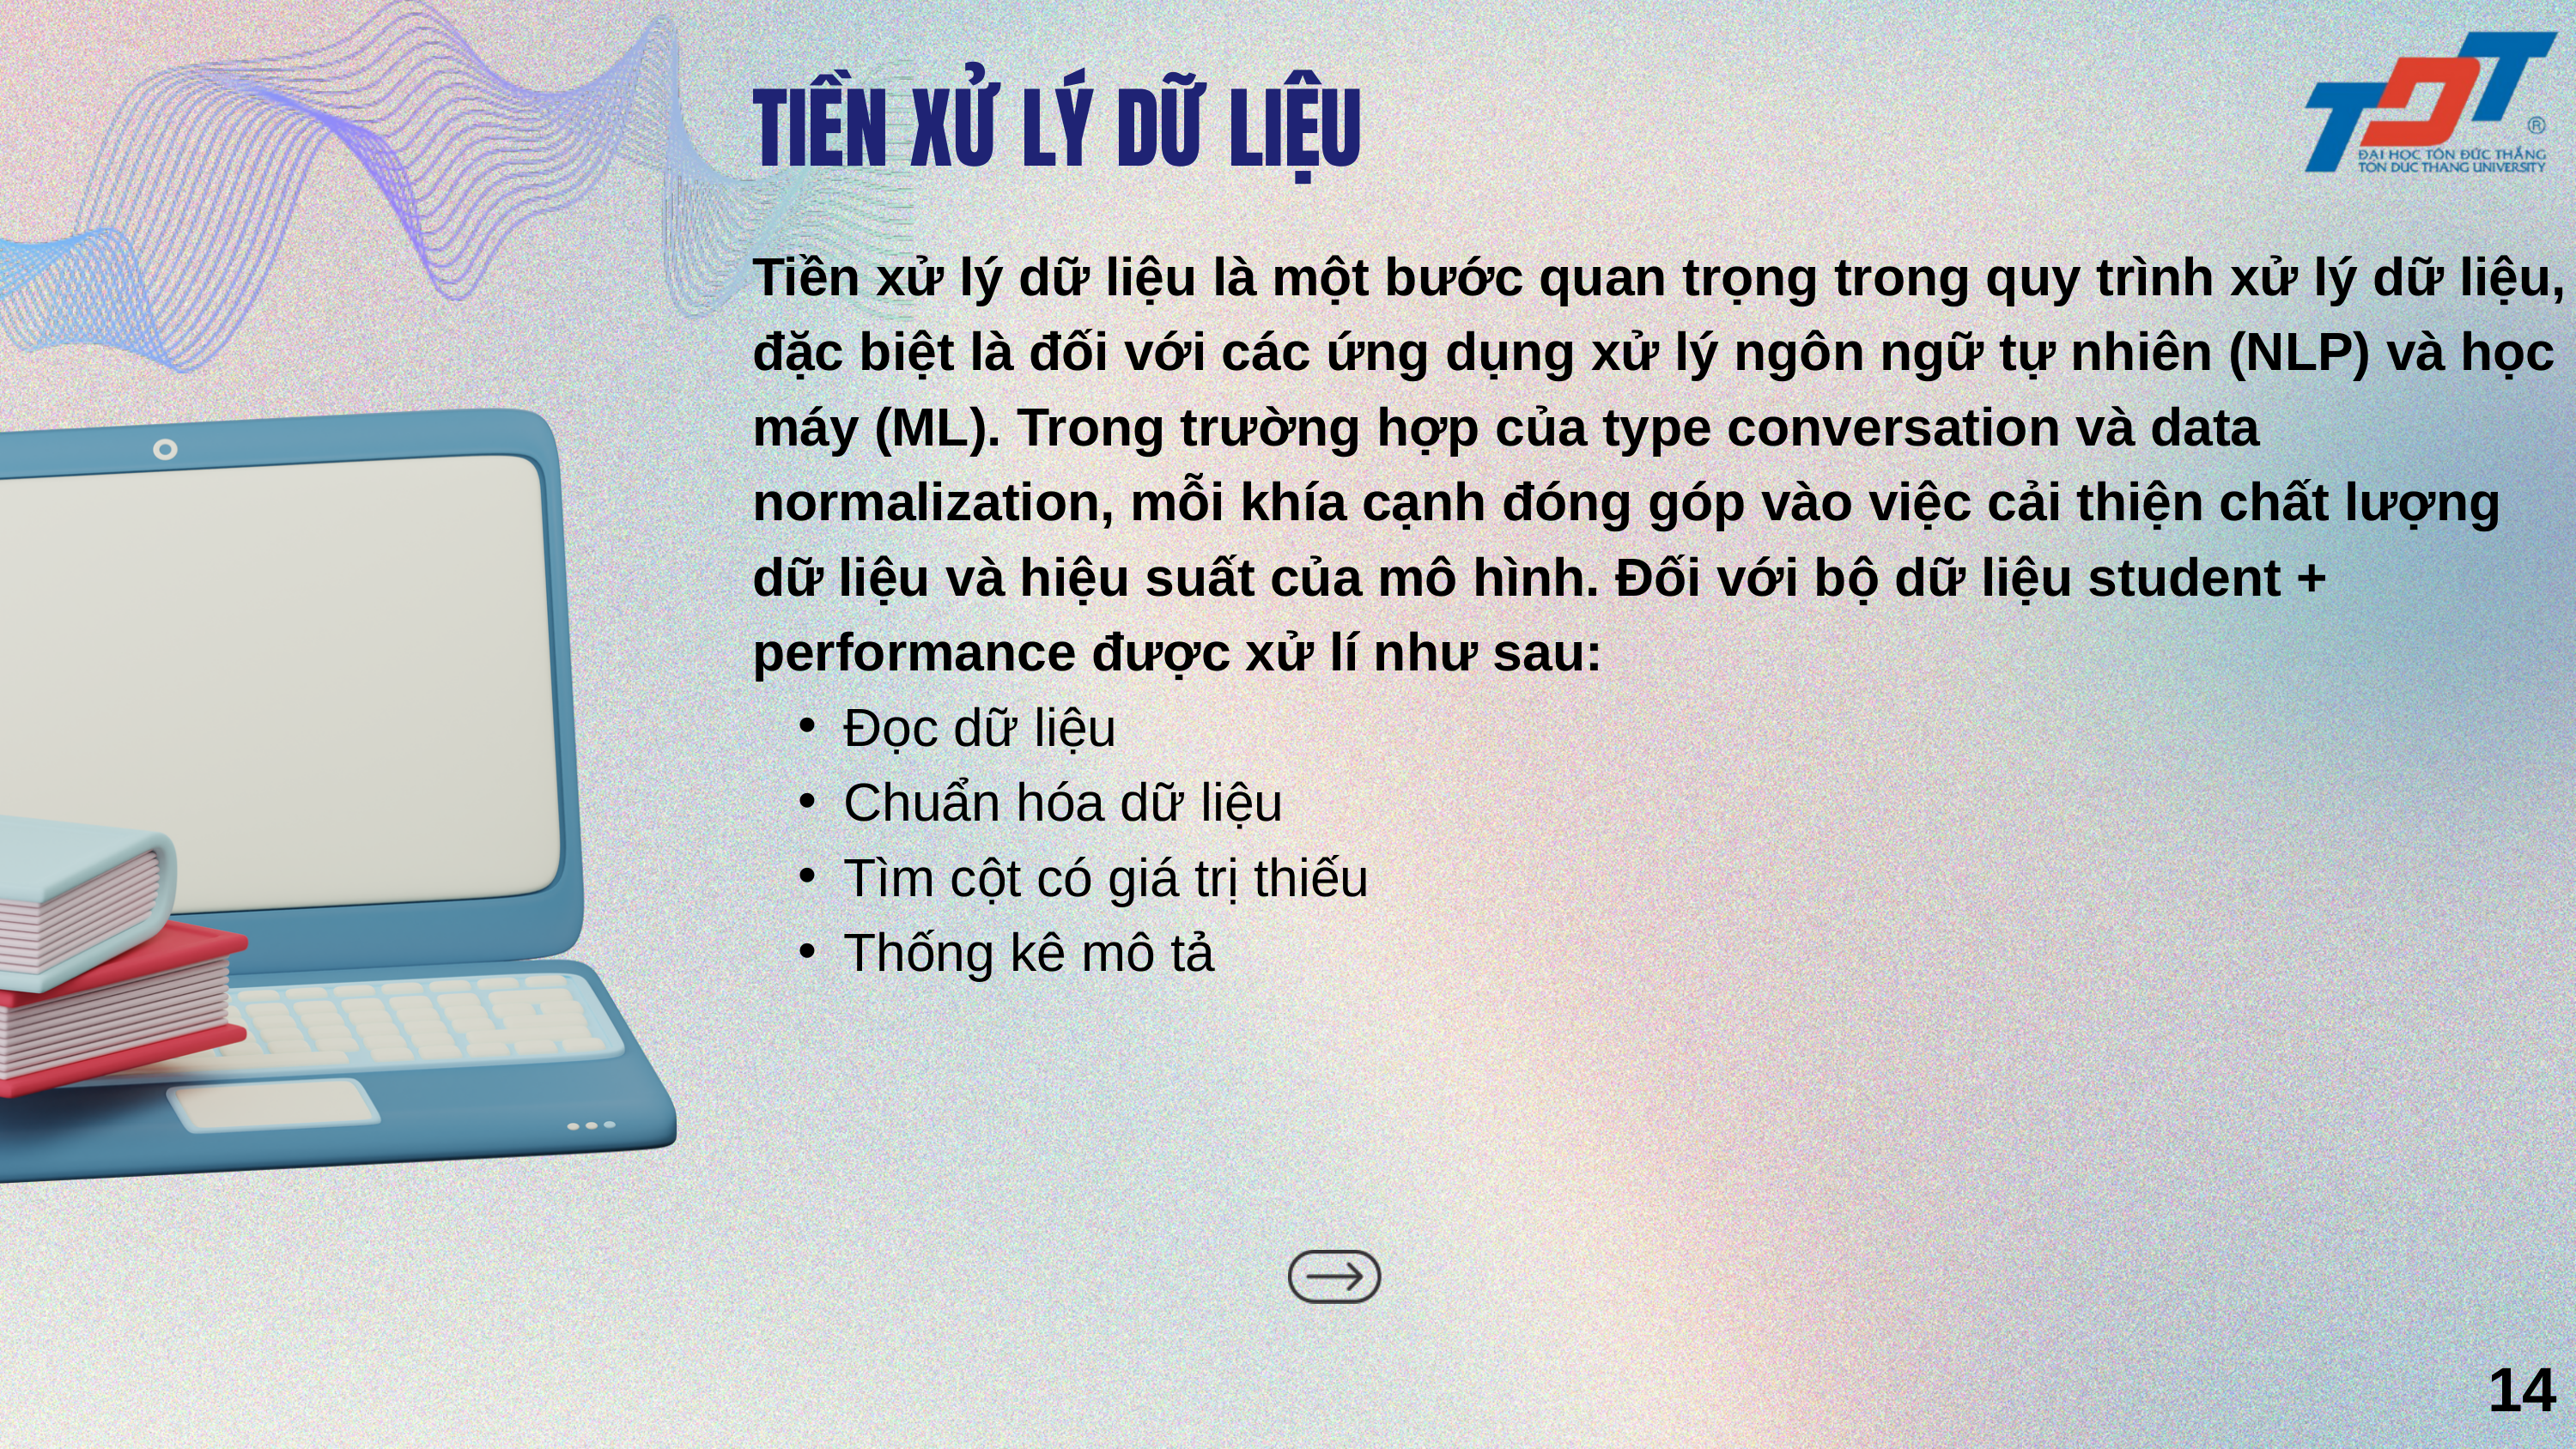

TIỀN XỬ LÝ DỮ LIỆU
Tiền xử lý dữ liệu là một bước quan trọng trong quy trình xử lý dữ liệu, đặc biệt là đối với các ứng dụng xử lý ngôn ngữ tự nhiên (NLP) và học máy (ML). Trong trường hợp của type conversation và data normalization, mỗi khía cạnh đóng góp vào việc cải thiện chất lượng dữ liệu và hiệu suất của mô hình. Đối với bộ dữ liệu student + performance được xử lí như sau:
Đọc dữ liệu
Chuẩn hóa dữ liệu
Tìm cột có giá trị thiếu
Thống kê mô tả

14